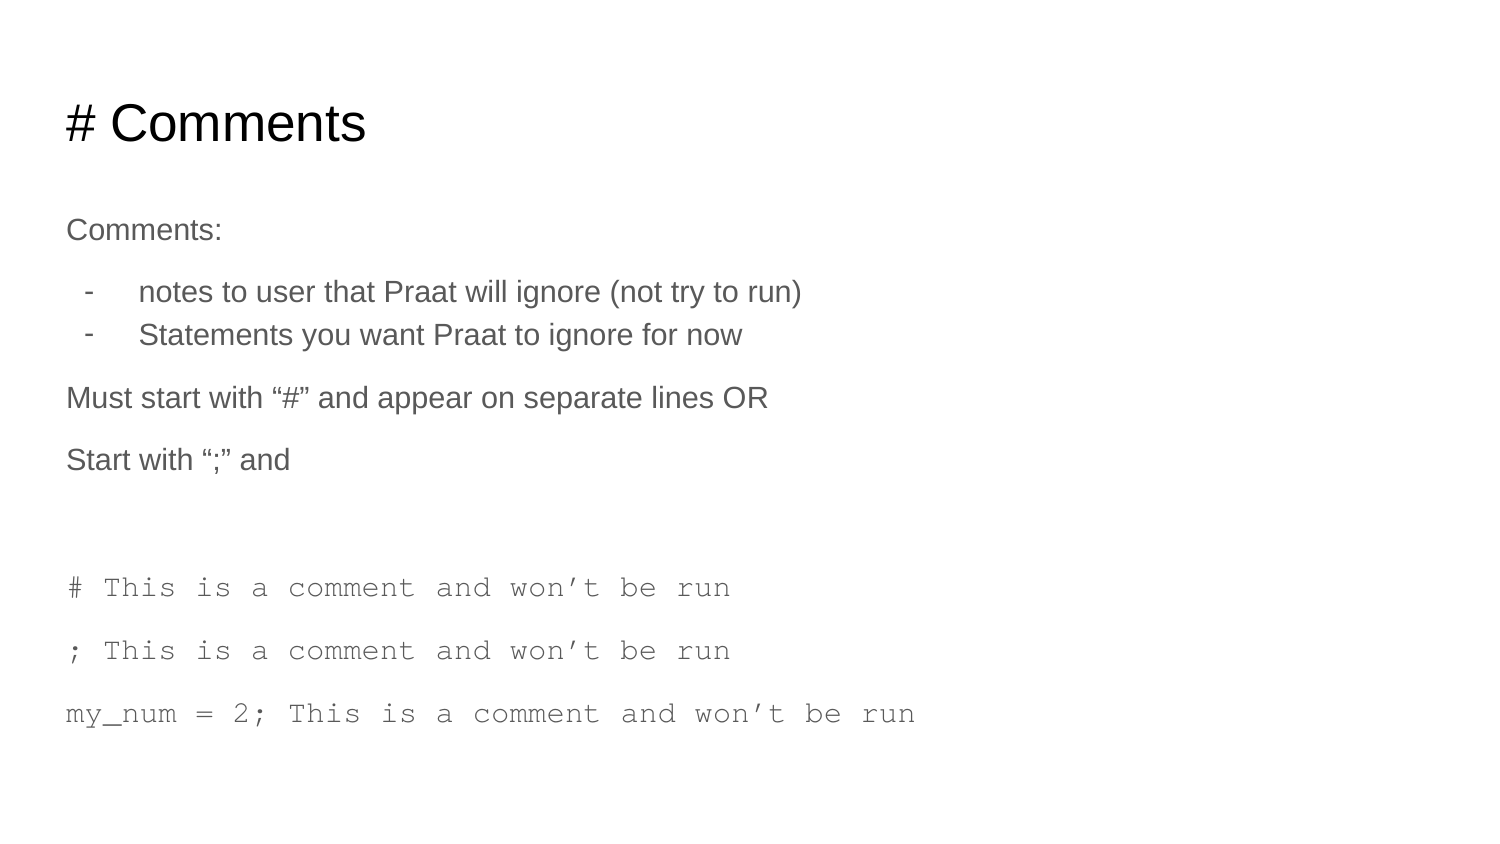

# # Comments
Comments:
notes to user that Praat will ignore (not try to run)
Statements you want Praat to ignore for now
Must start with “#” and appear on separate lines OR
Start with “;” and

# This is a comment and won’t be run
; This is a comment and won’t be run
my_num = 2; This is a comment and won’t be run